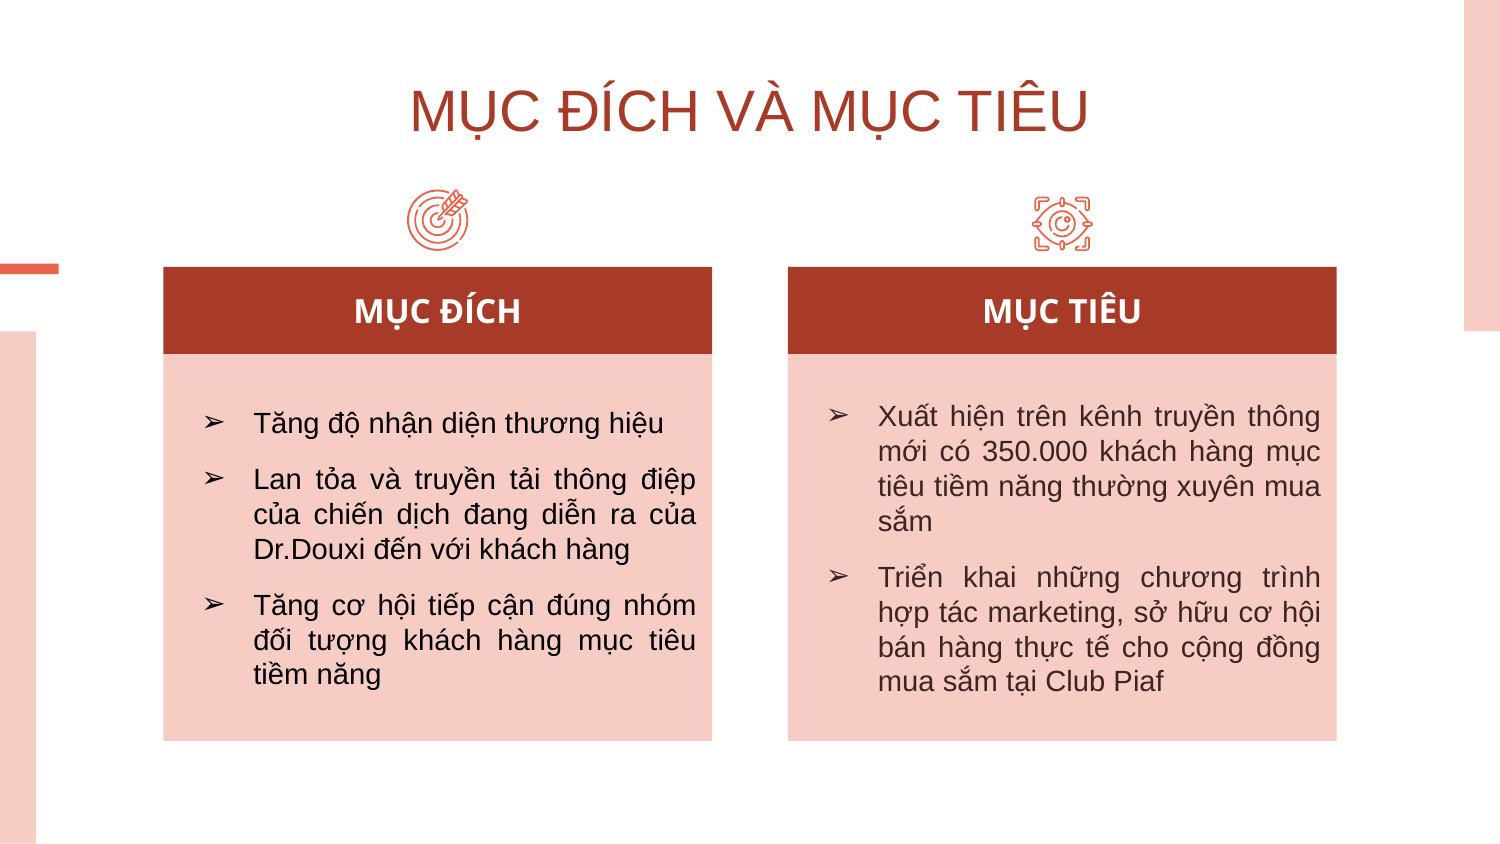

# MỤC ĐÍCH VÀ MỤC TIÊU

MỤC ĐÍCH
MỤC TIÊU
Tăng độ nhận diện thương hiệu
Lan tỏa và truyền tải thông điệp của chiến dịch đang diễn ra của Dr.Douxi đến với khách hàng
Tăng cơ hội tiếp cận đúng nhóm đối tượng khách hàng mục tiêu tiềm năng
Xuất hiện trên kênh truyền thông mới có 350.000 khách hàng mục tiêu tiềm năng thường xuyên mua sắm
Triển khai những chương trình hợp tác marketing, sở hữu cơ hội bán hàng thực tế cho cộng đồng mua sắm tại Club Piaf